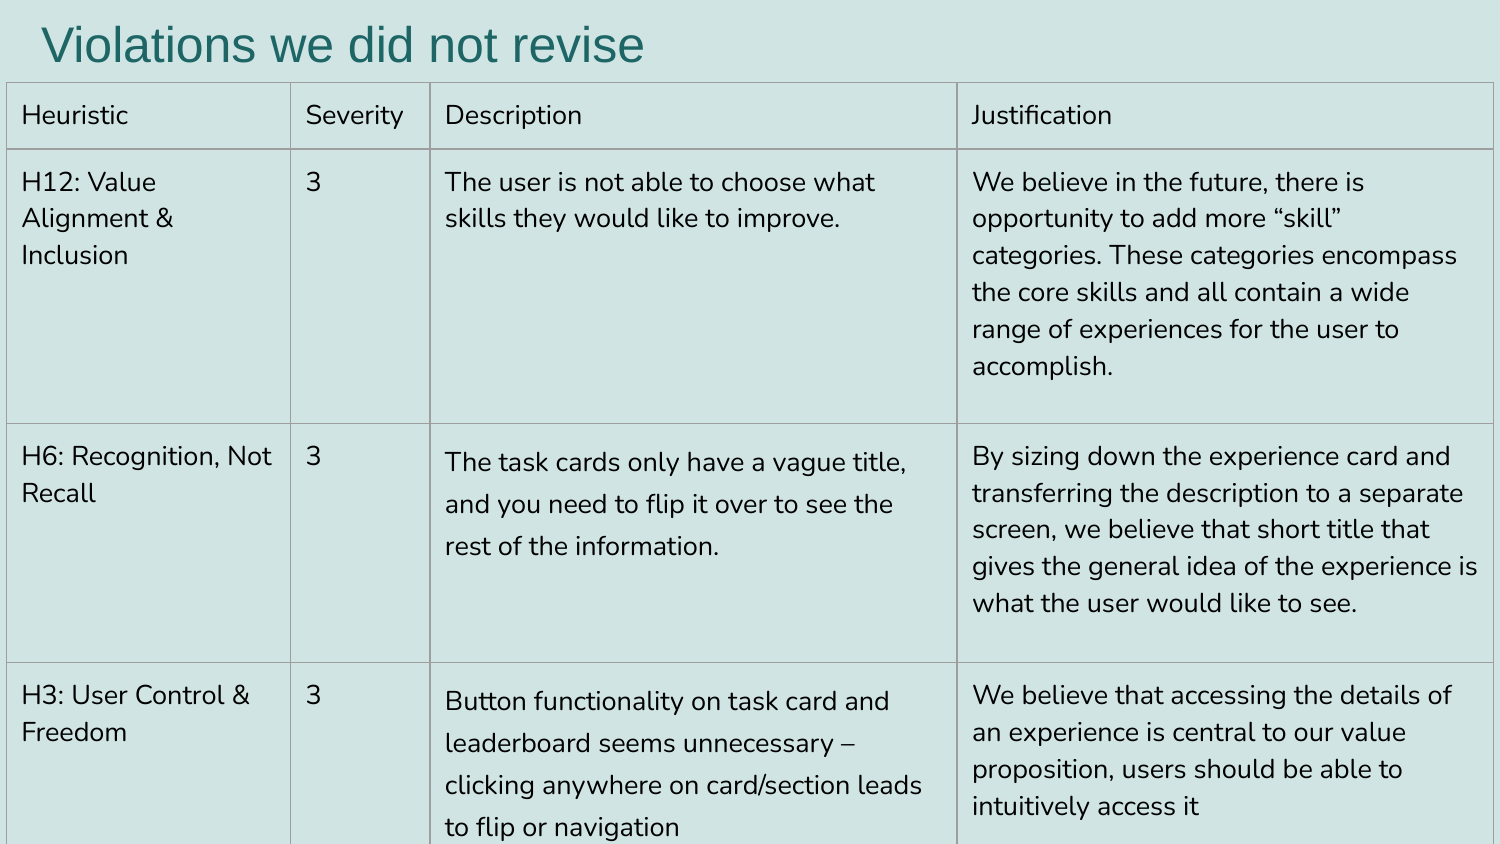

Violations we did not revise
| Heuristic | Severity | Description | Justification |
| --- | --- | --- | --- |
| H12: Value Alignment & Inclusion | 3 | The user is not able to choose what skills they would like to improve. | We believe in the future, there is opportunity to add more “skill” categories. These categories encompass the core skills and all contain a wide range of experiences for the user to accomplish. |
| H6: Recognition, Not Recall | 3 | The task cards only have a vague title, and you need to flip it over to see the rest of the information. | By sizing down the experience card and transferring the description to a separate screen, we believe that short title that gives the general idea of the experience is what the user would like to see. |
| H3: User Control & Freedom | 3 | Button functionality on task card and leaderboard seems unnecessary – clicking anywhere on card/section leads to flip or navigation | We believe that accessing the details of an experience is central to our value proposition, users should be able to intuitively access it |